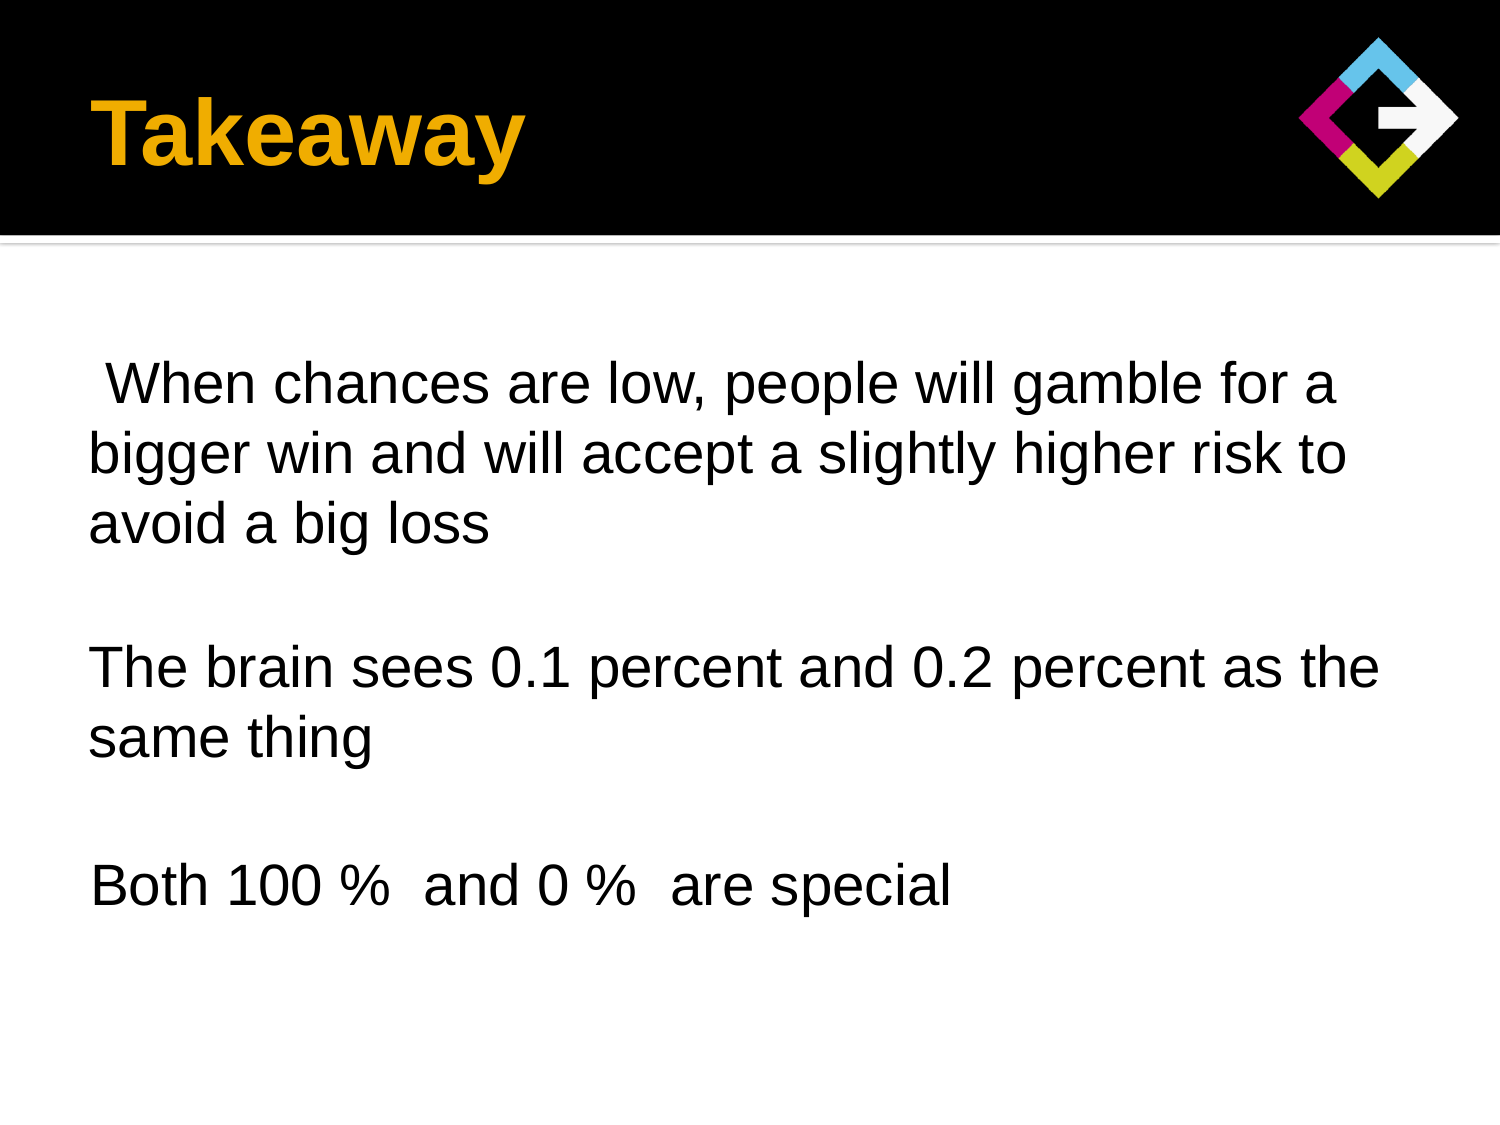

# Takeaway

 When chances are low, people will gamble for a bigger win and will accept a slightly higher risk to avoid a big loss

The brain sees 0.1 percent and 0.2 percent as the same thing
Both 100 %  and 0 %  are special